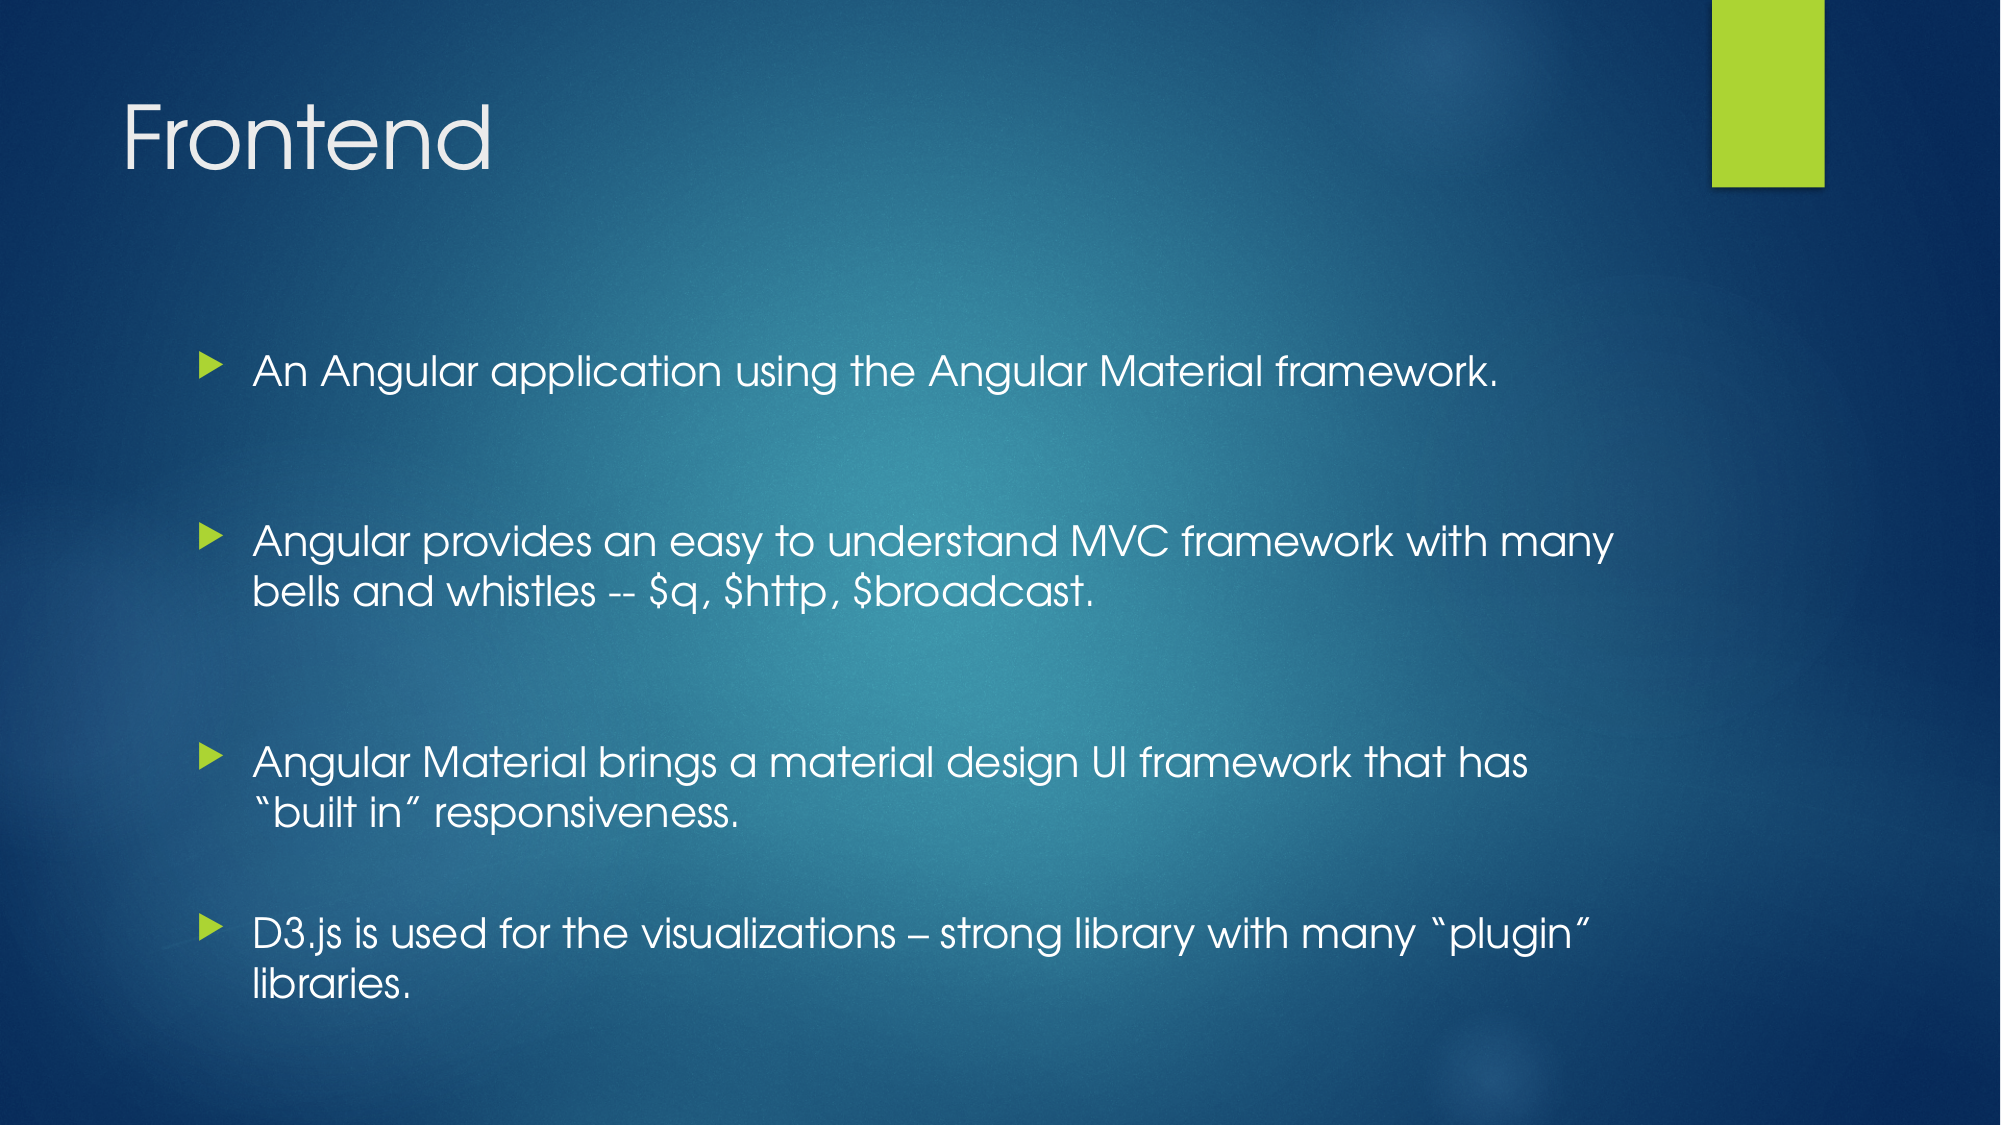

# Frontend
An Angular application using the Angular Material framework.
Angular provides an easy to understand MVC framework with many bells and whistles -- $q, $http, $broadcast.
Angular Material brings a material design UI framework that has “built in” responsiveness.
D3.js is used for the visualizations – strong library with many “plugin” libraries.